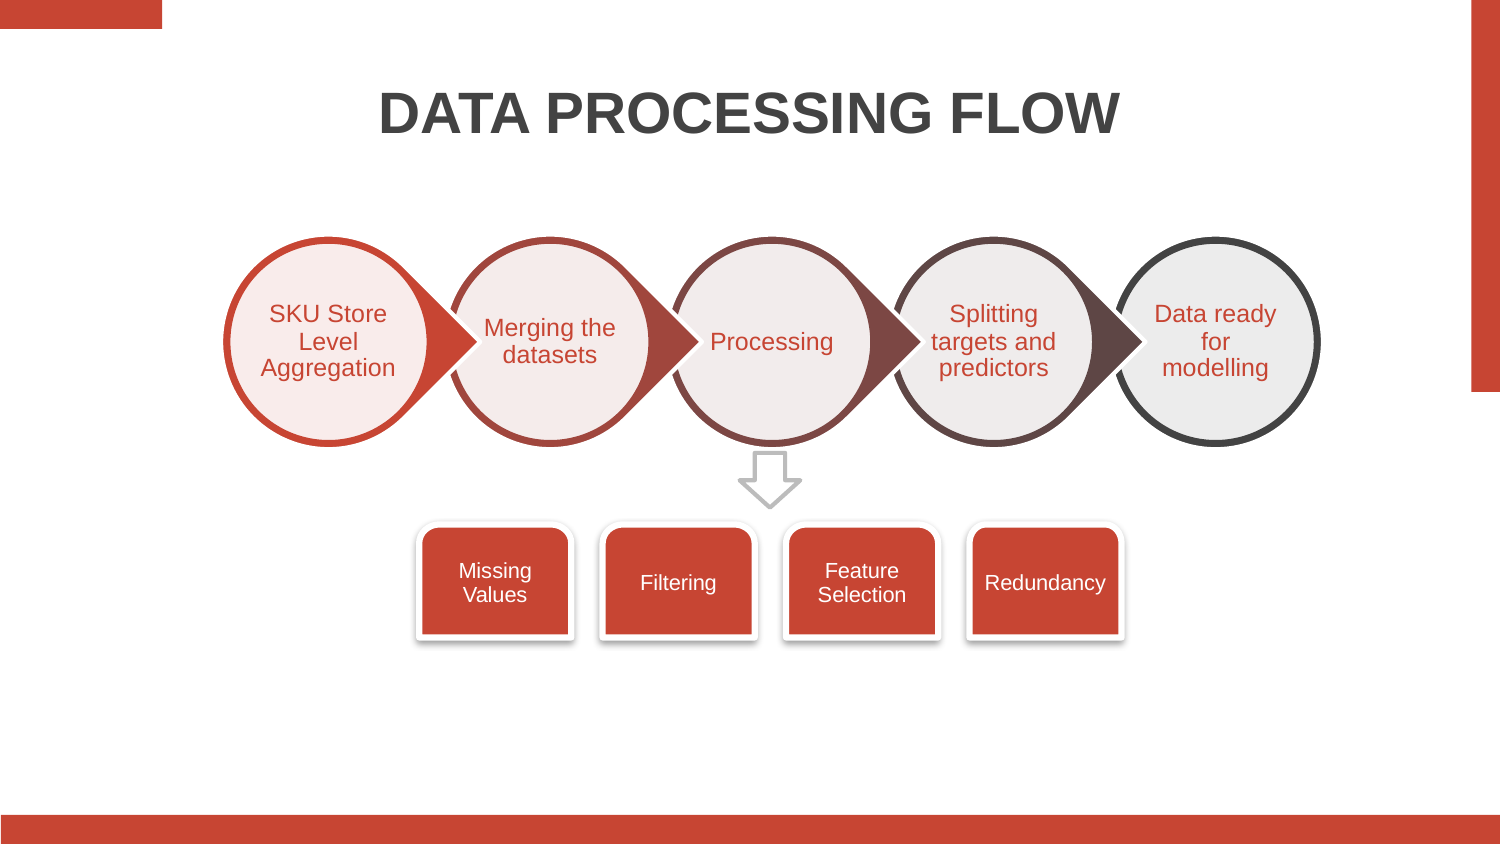

DATA PROCESSING FLOW
Data ready for modelling
Splitting targets and predictors
Processing
Merging the datasets
SKU Store Level Aggregation

Missing Values
Filtering
Feature Selection
Redundancy